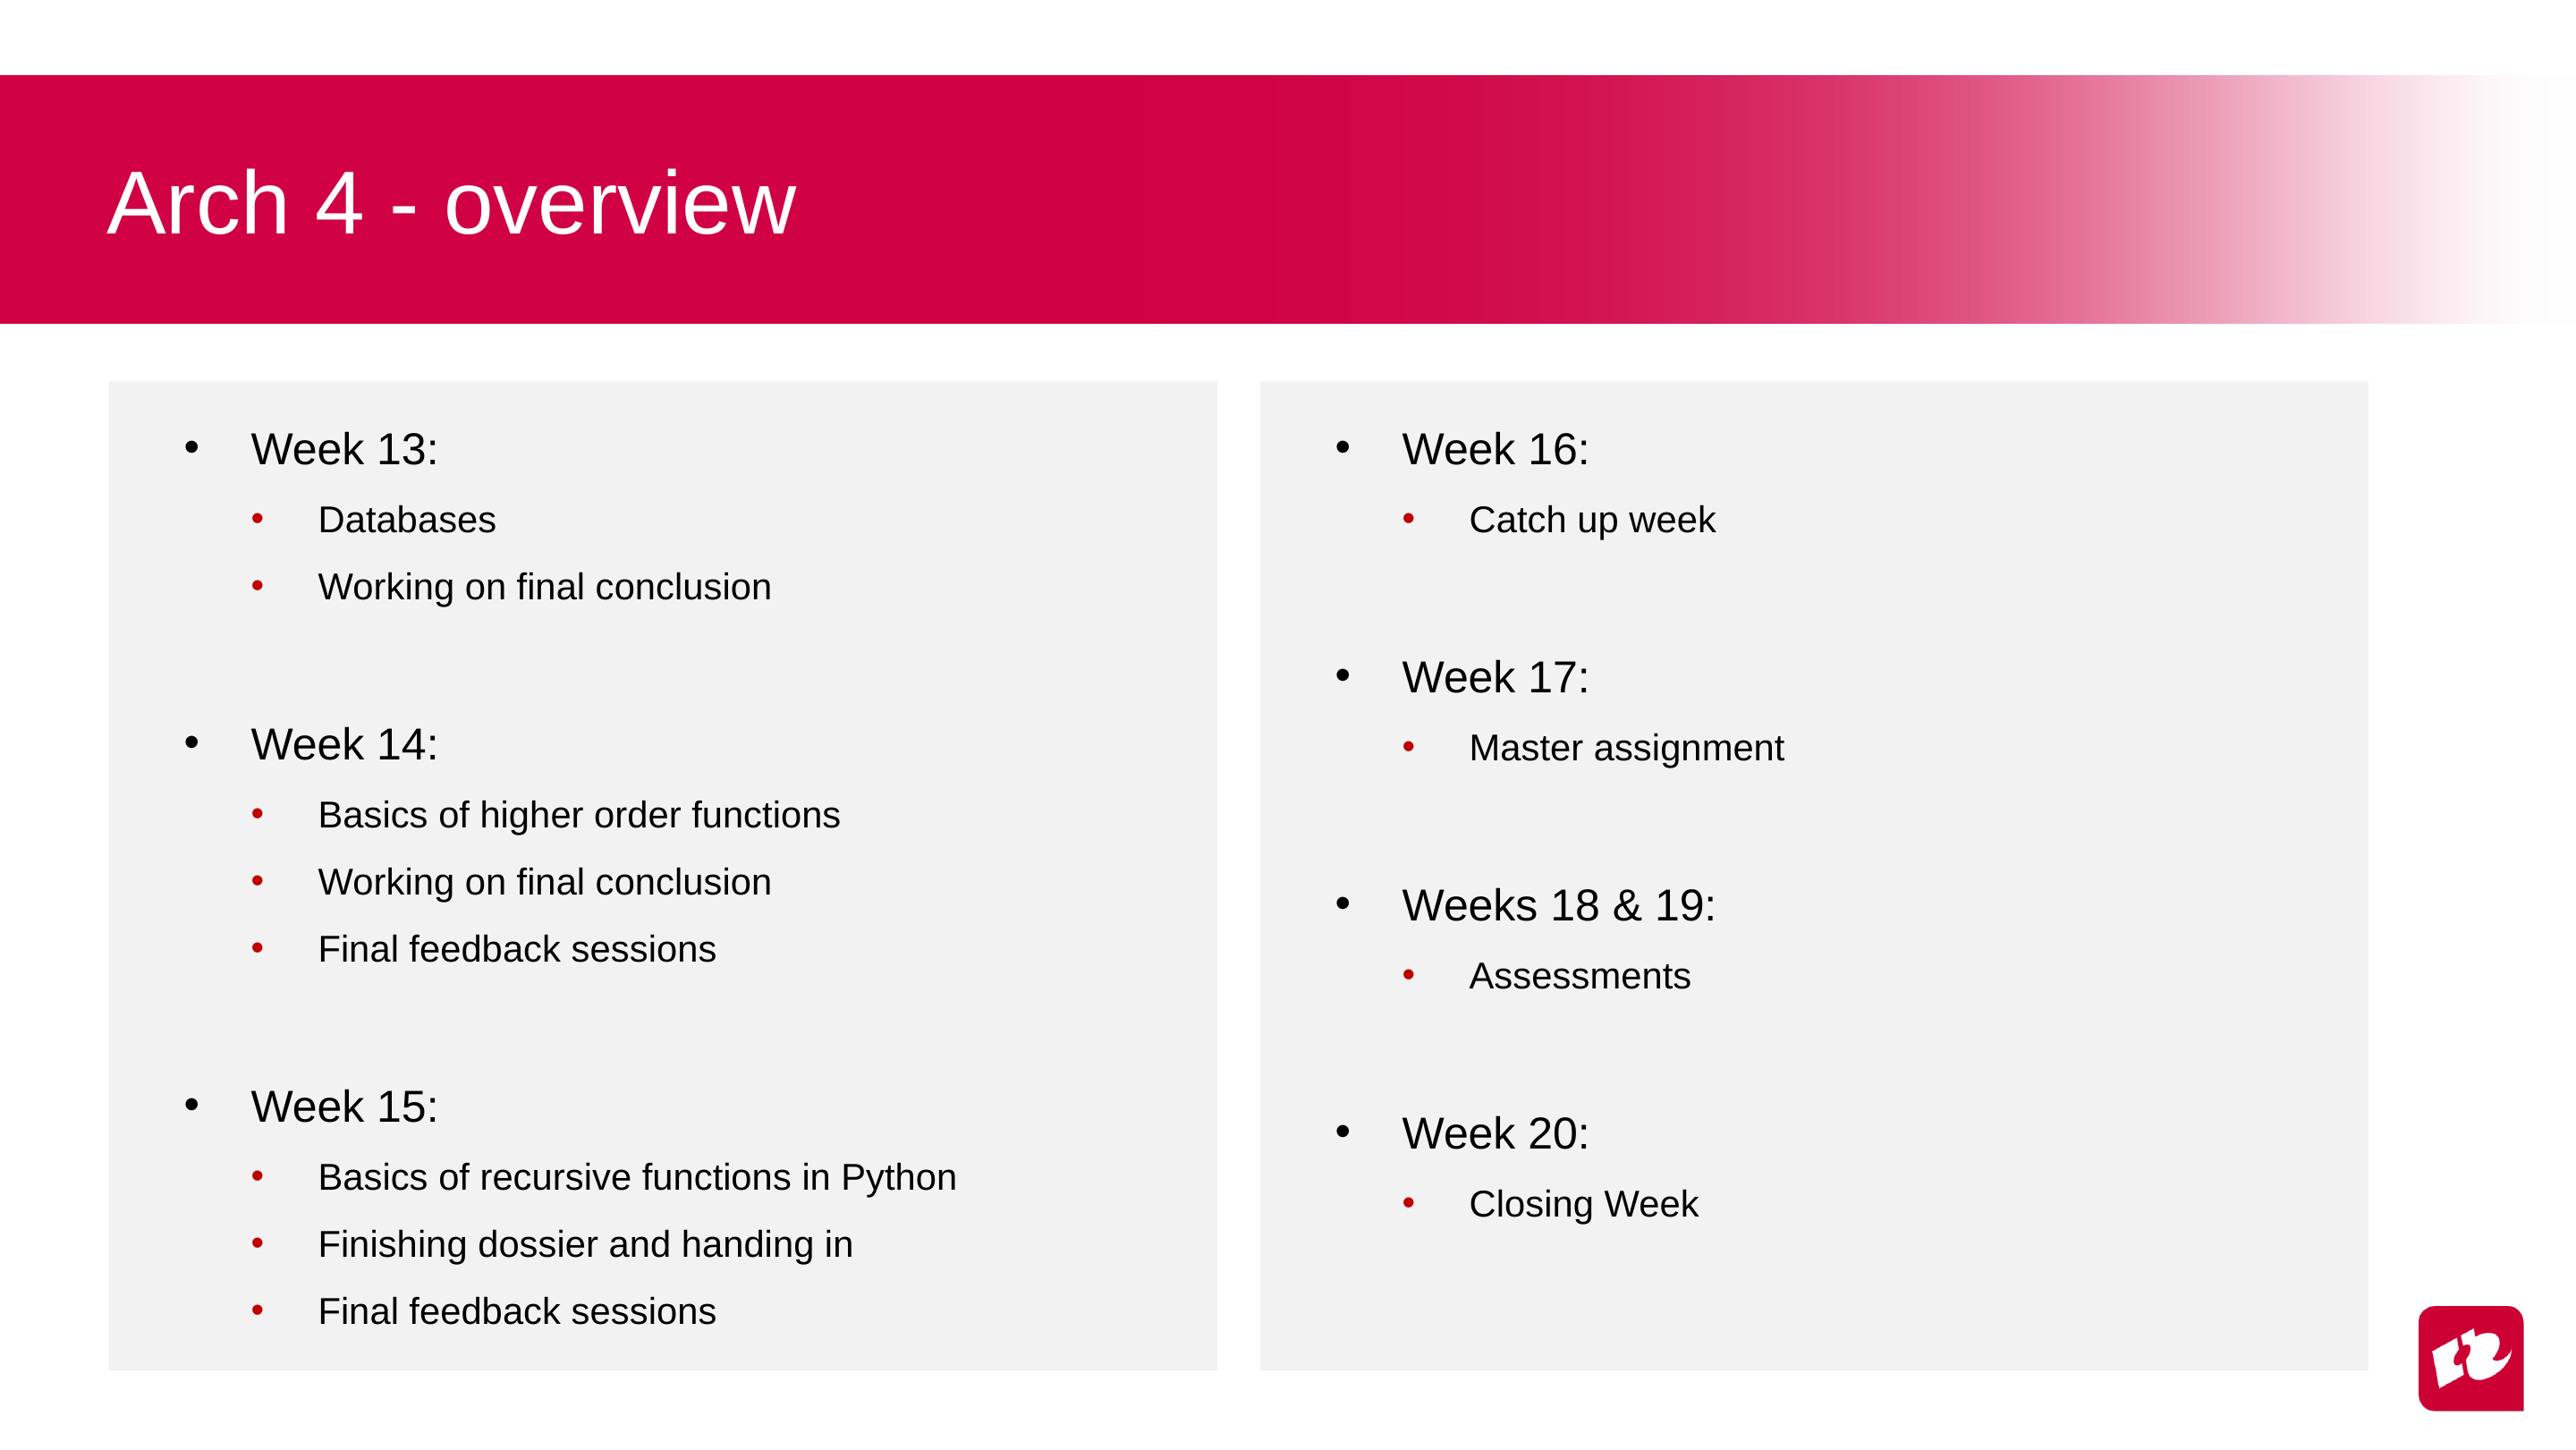

# Arch 4 - overview
Week 13:
Databases
Working on final conclusion

Week 14:
Basics of higher order functions
Working on final conclusion
Final feedback sessions

Week 15:
Basics of recursive functions in Python
Finishing dossier and handing in
Final feedback sessions

Week 16:
Catch up week

Week 17:
Master assignment

Weeks 18 & 19:
Assessments

Week 20:
Closing Week